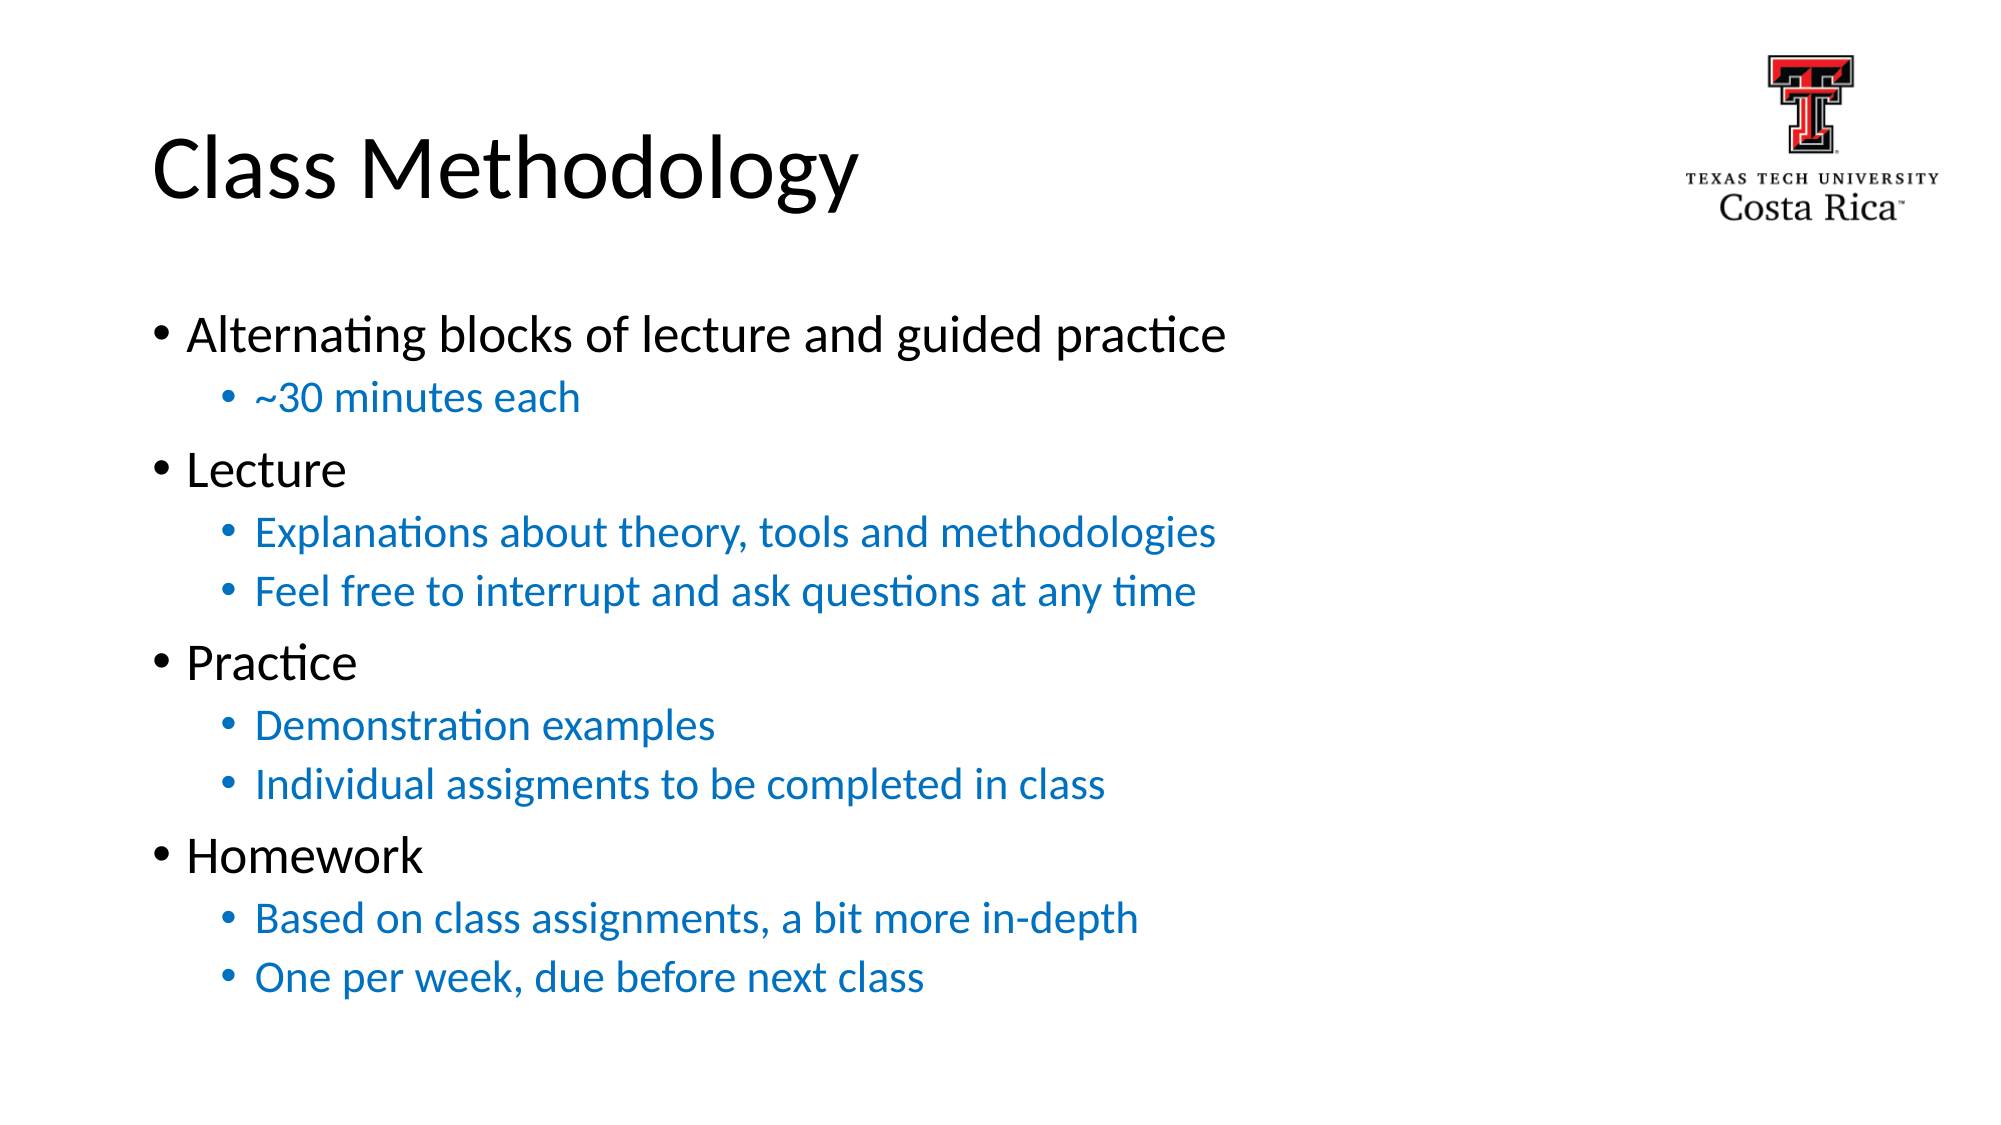

# Class Methodology
Alternating blocks of lecture and guided practice
~30 minutes each
Lecture
Explanations about theory, tools and methodologies
Feel free to interrupt and ask questions at any time
Practice
Demonstration examples
Individual assigments to be completed in class
Homework
Based on class assignments, a bit more in-depth
One per week, due before next class